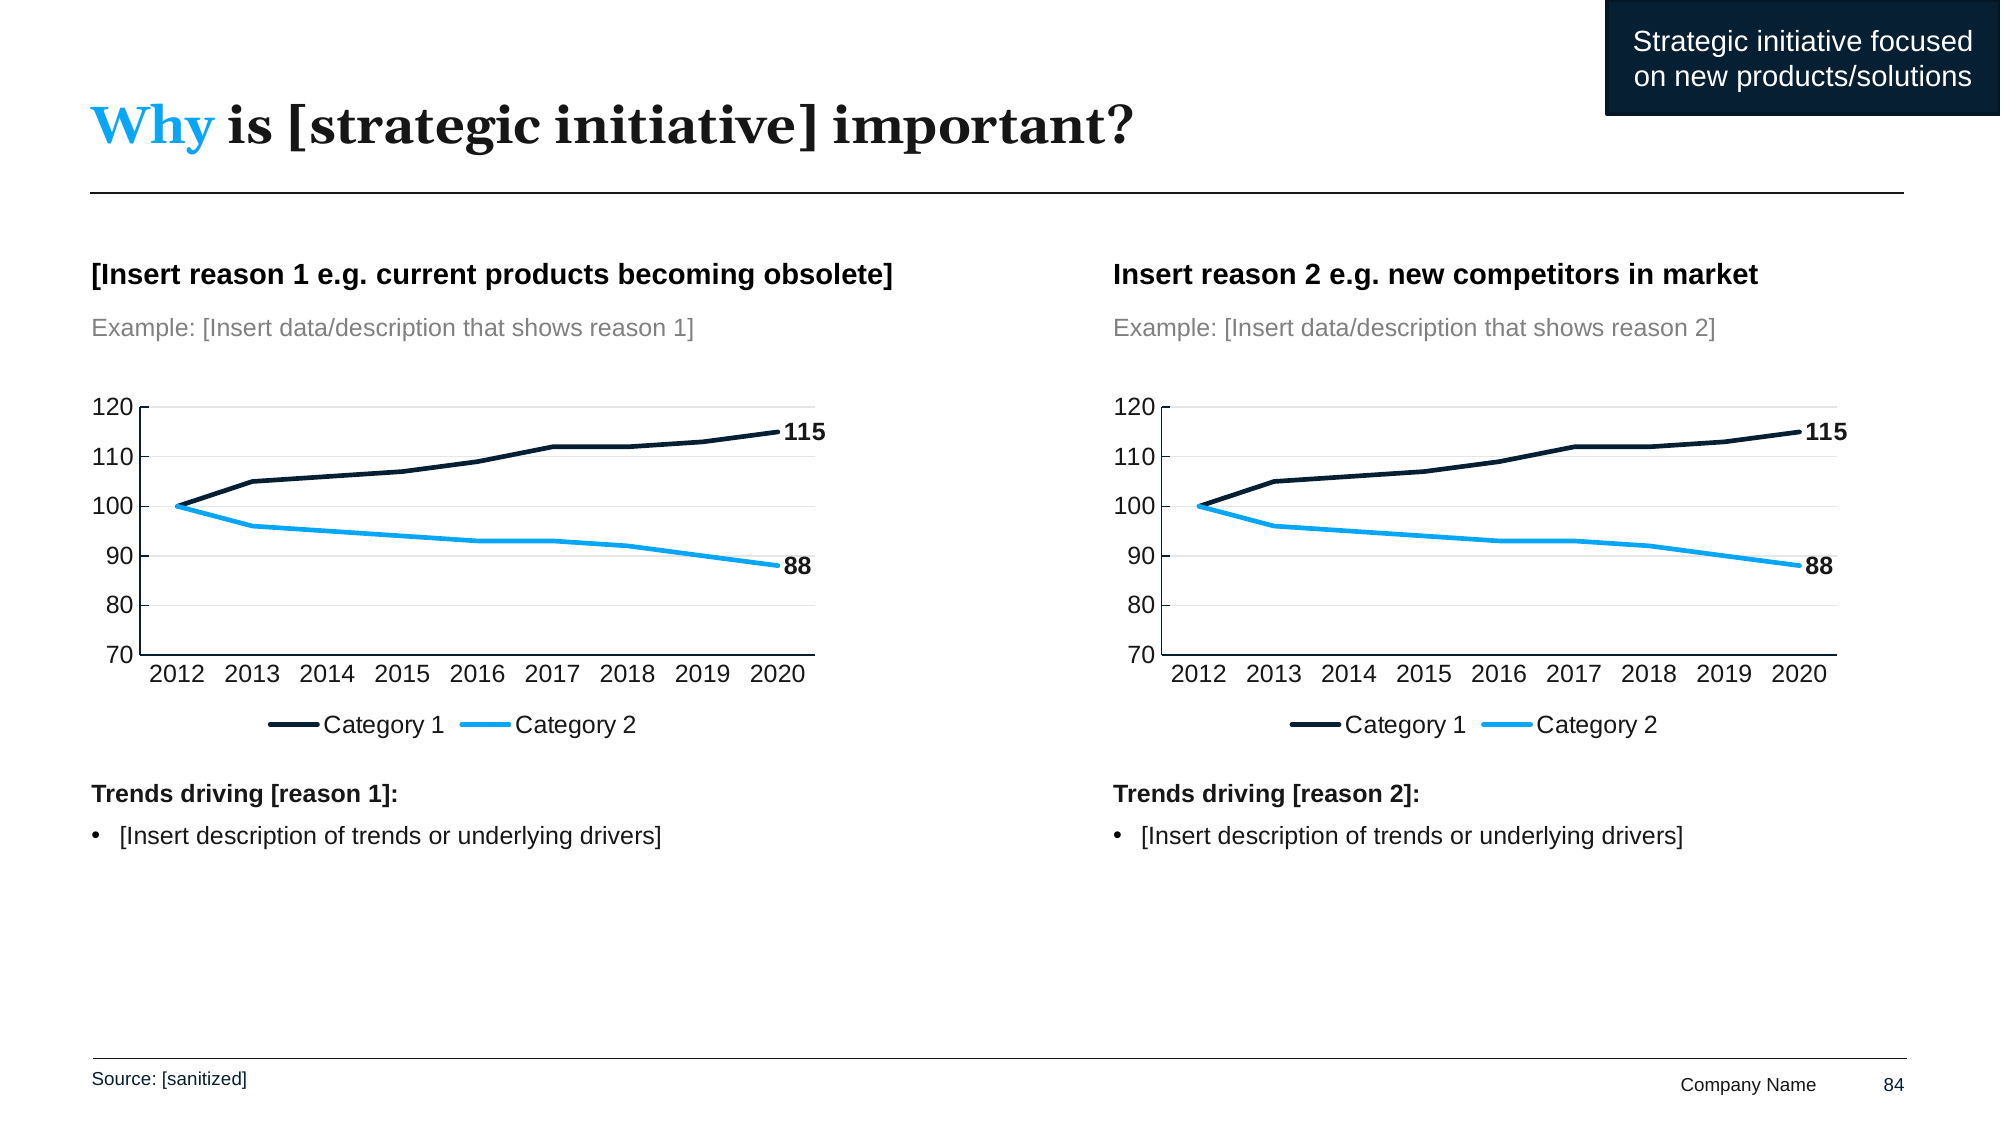

Strategic initiative focused on new products/solutions
# Why is [strategic initiative] important?
[Insert reason 1 e.g. current products becoming obsolete]
Insert reason 2 e.g. new competitors in market
Example: [Insert data/description that shows reason 1]
Example: [Insert data/description that shows reason 2]

### Chart

| Category | Category 1 | Category 2 |
|---|---|---|
| 2012 | 100.0 | 100.0 |
| 2013 | 105.0 | 96.0 |
| 2014 | 106.0 | 95.0 |
| 2015 | 107.0 | 94.0 |
| 2016 | 109.0 | 93.0 |
| 2017 | 112.0 | 93.0 |
| 2018 | 112.0 | 92.0 |
| 2019 | 113.0 | 90.0 |
| 2020 | 115.0 | 88.0 |

### Chart

| Category | Category 1 | Category 2 |
|---|---|---|
| 2012 | 100.0 | 100.0 |
| 2013 | 105.0 | 96.0 |
| 2014 | 106.0 | 95.0 |
| 2015 | 107.0 | 94.0 |
| 2016 | 109.0 | 93.0 |
| 2017 | 112.0 | 93.0 |
| 2018 | 112.0 | 92.0 |
| 2019 | 113.0 | 90.0 |
| 2020 | 115.0 | 88.0 |
Trends driving [reason 1]:
[Insert description of trends or underlying drivers]
Trends driving [reason 2]:
[Insert description of trends or underlying drivers]
Source: [sanitized]
84